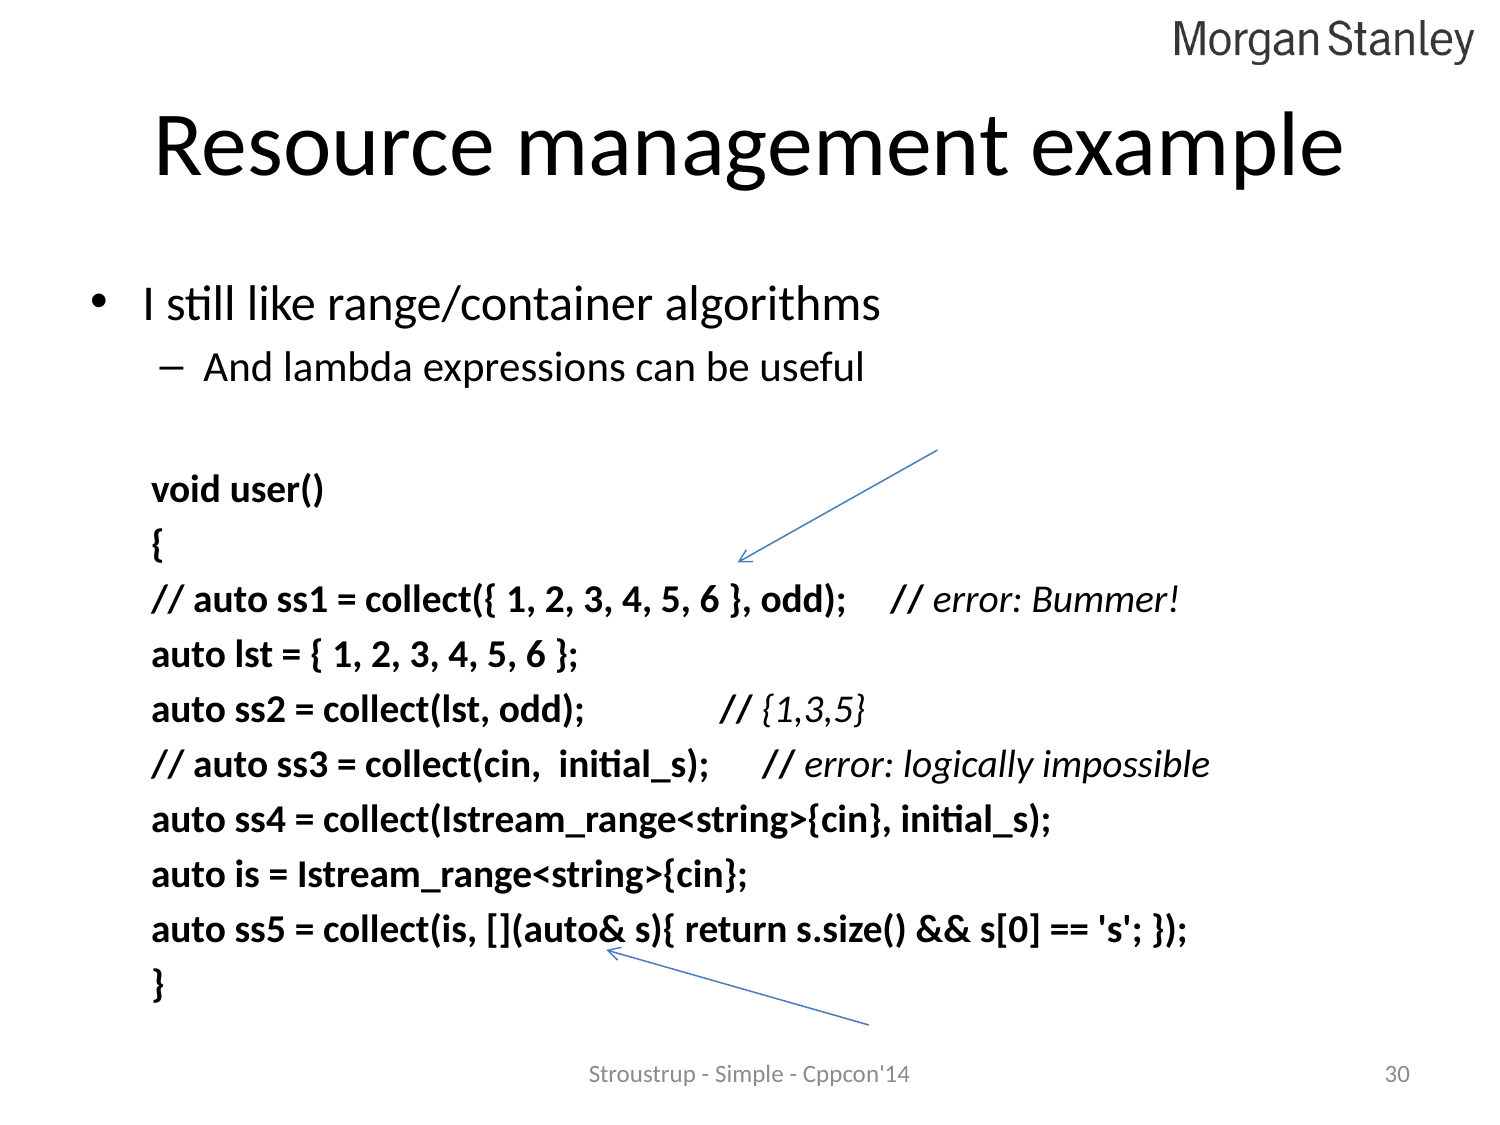

# Resource management example
I still like range/container algorithms
And lambda expressions can be useful

void user()
{
	// auto ss1 = collect({ 1, 2, 3, 4, 5, 6 }, odd);     // error: Bummer!
	auto lst = { 1, 2, 3, 4, 5, 6 };
	auto ss2 = collect(lst, odd);     	      // {1,3,5}
	// auto ss3 = collect(cin,  initial_s);      // error: logically impossible
	auto ss4 = collect(Istream_range<string>{cin}, initial_s);
	auto is = Istream_range<string>{cin};
	auto ss5 = collect(is, [](auto& s){ return s.size() && s[0] == 's'; });
}
Stroustrup - Simple - Cppcon'14
30